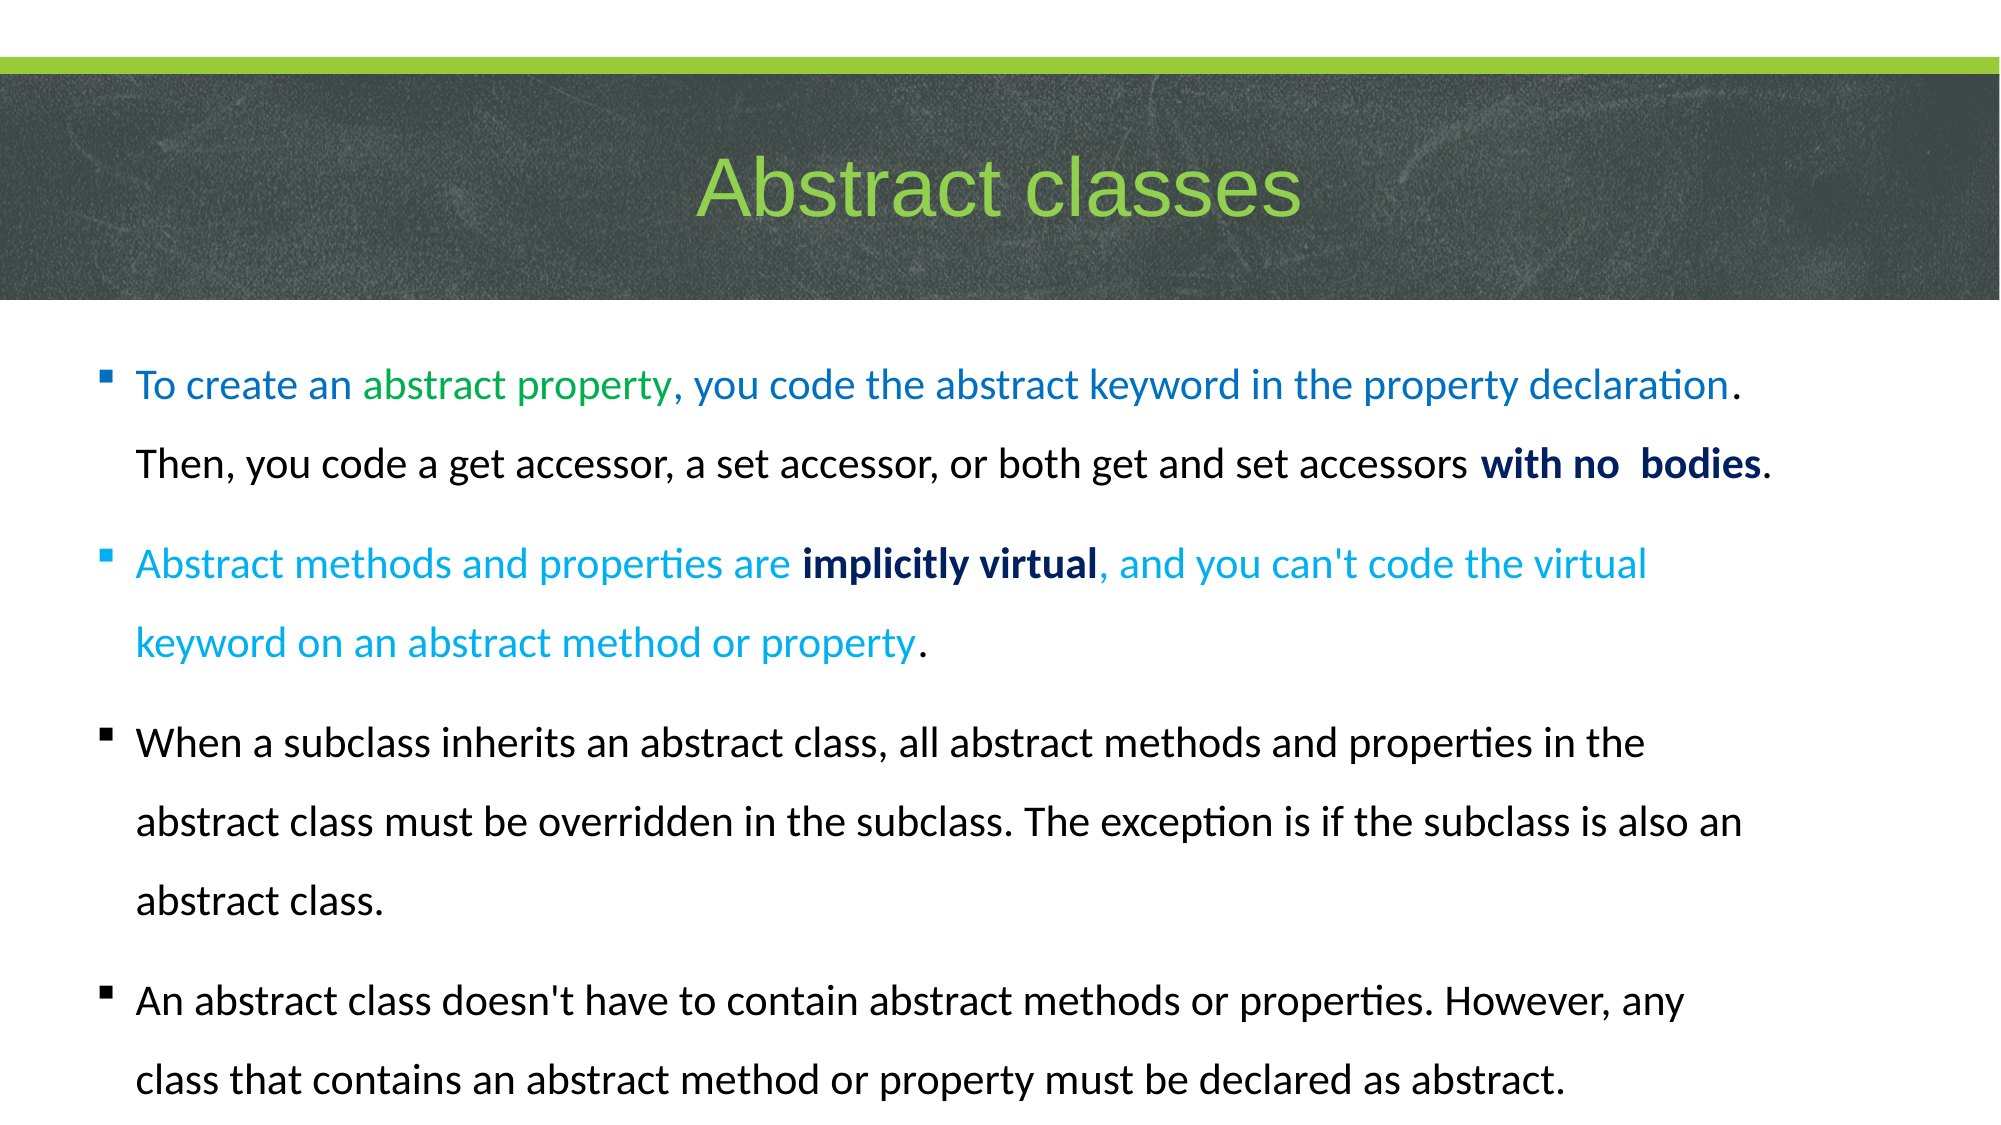

# Abstract classes
To create an abstract property, you code the abstract keyword in the property declaration. Then, you code a get accessor, a set accessor, or both get and set accessors with no  bodies.
Abstract methods and properties are implicitly virtual, and you can't code the virtual keyword on an abstract method or property.
When a subclass inherits an abstract class, all abstract methods and properties in the abstract class must be overridden in the subclass. The exception is if the subclass is also an abstract class.
An abstract class doesn't have to contain abstract methods or properties. However, any  class that contains an abstract method or property must be declared as abstract.